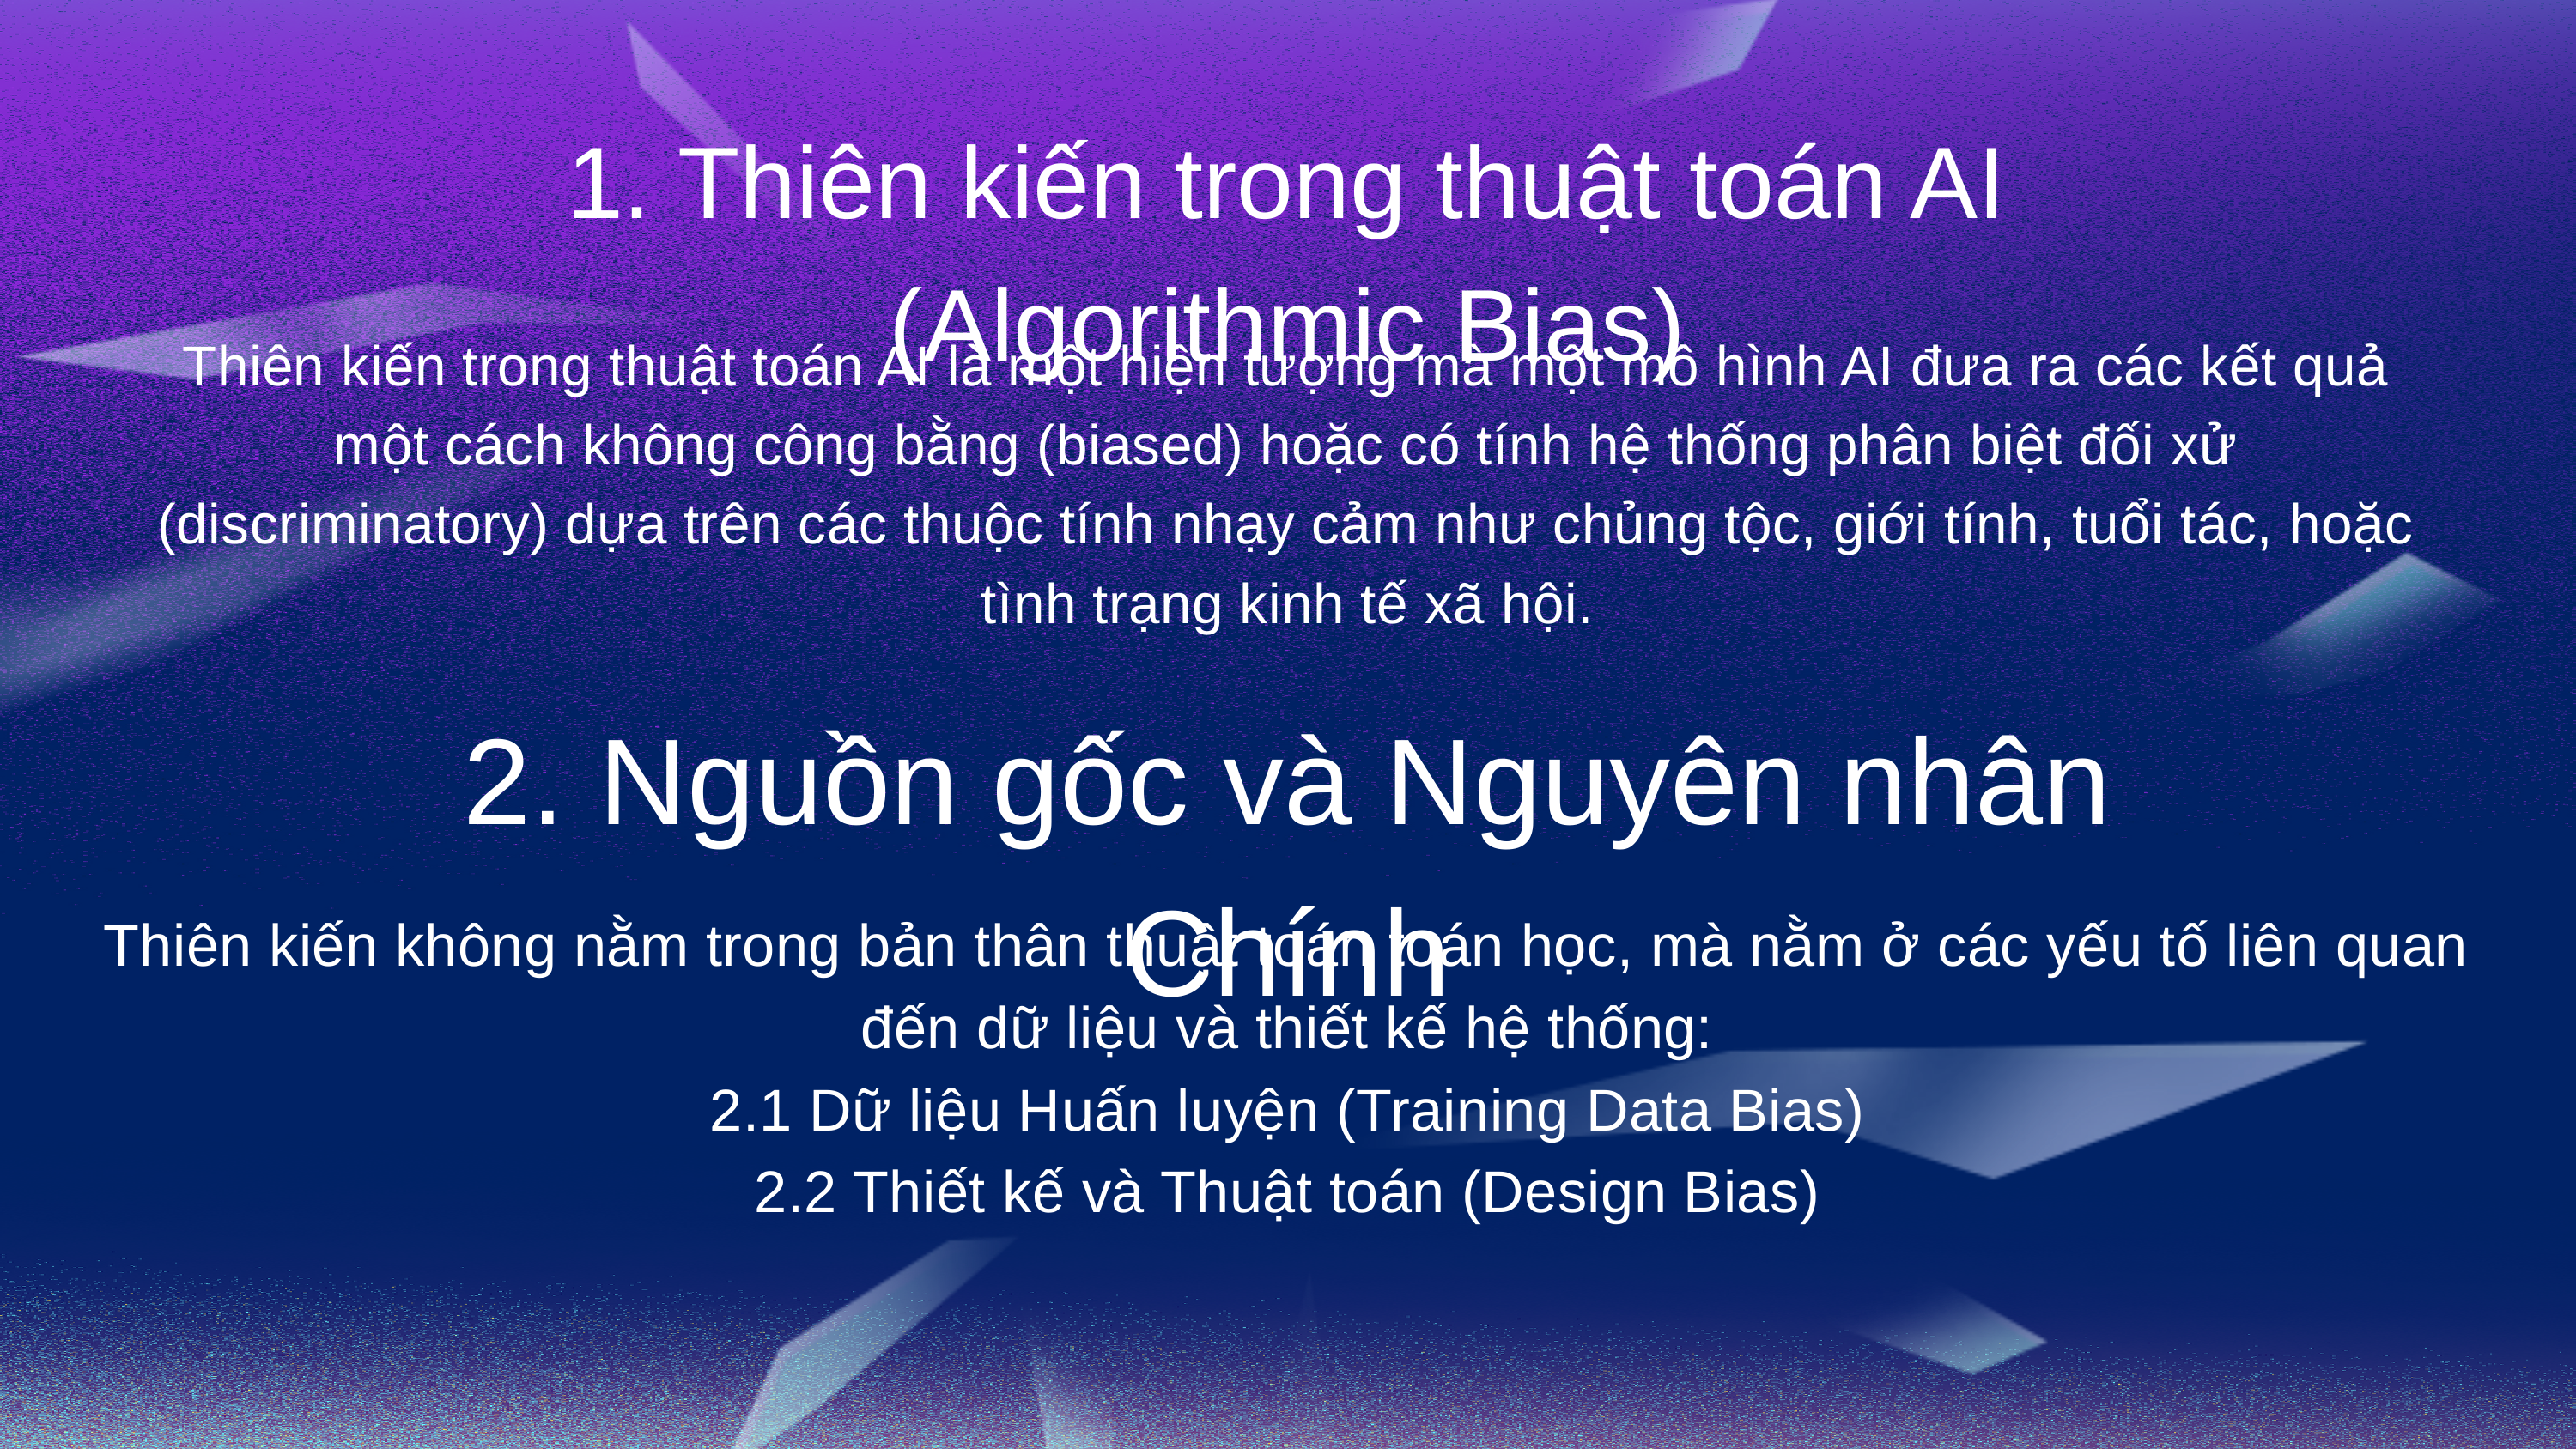

1. Thiên kiến trong thuật toán AI (Algorithmic Bias)

Thiên kiến trong thuật toán AI là một hiện tượng mà một mô hình AI đưa ra các kết quả một cách không công bằng (biased) hoặc có tính hệ thống phân biệt đối xử (discriminatory) dựa trên các thuộc tính nhạy cảm như chủng tộc, giới tính, tuổi tác, hoặc tình trạng kinh tế xã hội.

2. Nguồn gốc và Nguyên nhân Chính
Thiên kiến không nằm trong bản thân thuật toán toán học, mà nằm ở các yếu tố liên quan đến dữ liệu và thiết kế hệ thống:
2.1 Dữ liệu Huấn luyện (Training Data Bias)
2.2 Thiết kế và Thuật toán (Design Bias)